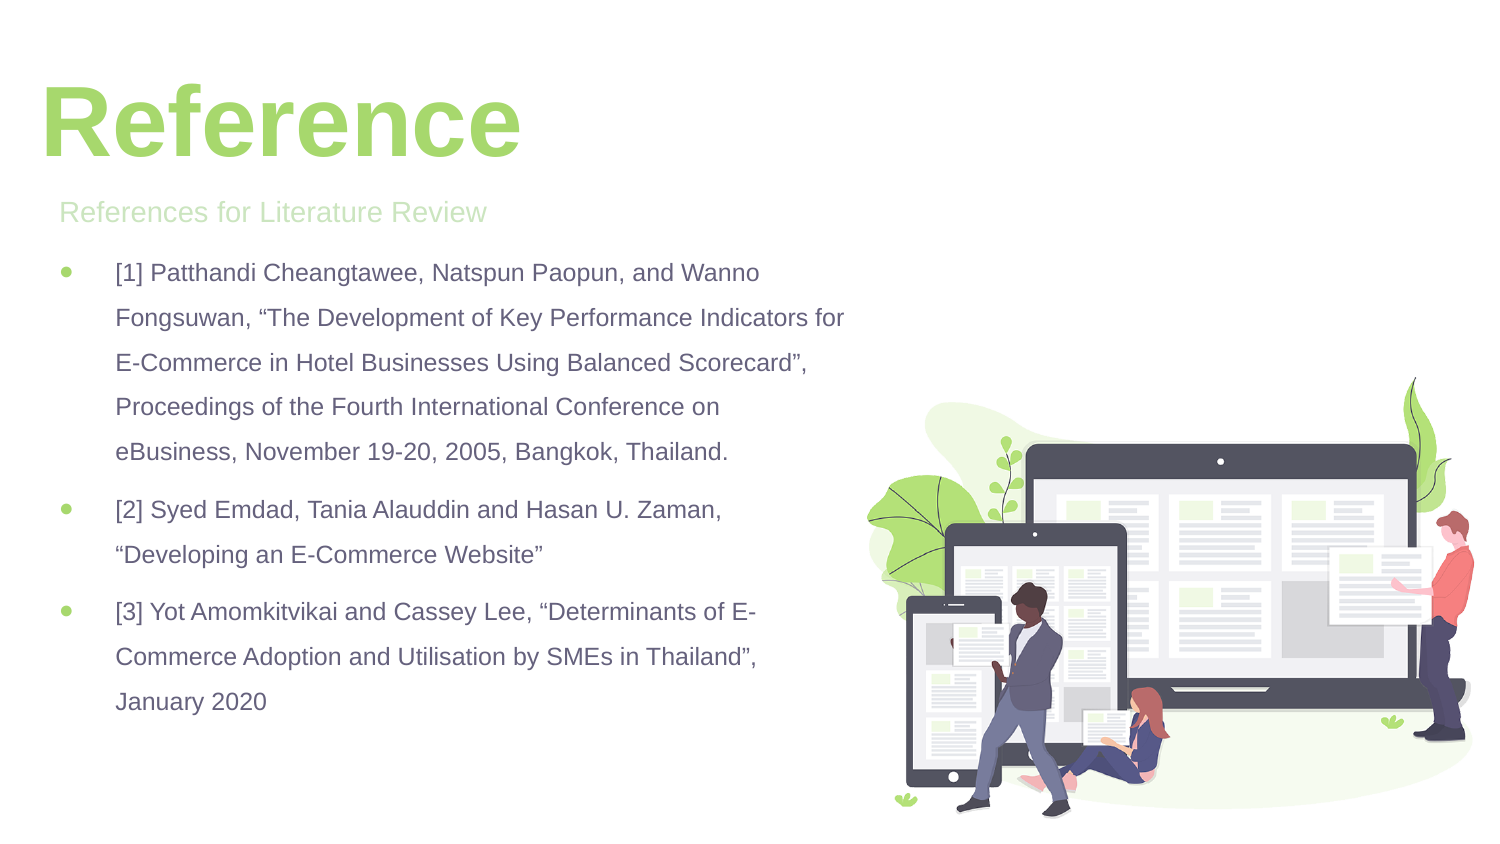

# Reference
References for Literature Review
[1] Patthandi Cheangtawee, Natspun Paopun, and Wanno Fongsuwan, “The Development of Key Performance Indicators for E-Commerce in Hotel Businesses Using Balanced Scorecard”, Proceedings of the Fourth International Conference on eBusiness, November 19-20, 2005, Bangkok, Thailand.
[2] Syed Emdad, Tania Alauddin and Hasan U. Zaman, “Developing an E-Commerce Website”
[3] Yot Amomkitvikai and Cassey Lee, “Determinants of E-Commerce Adoption and Utilisation by SMEs in Thailand”, January 2020
26